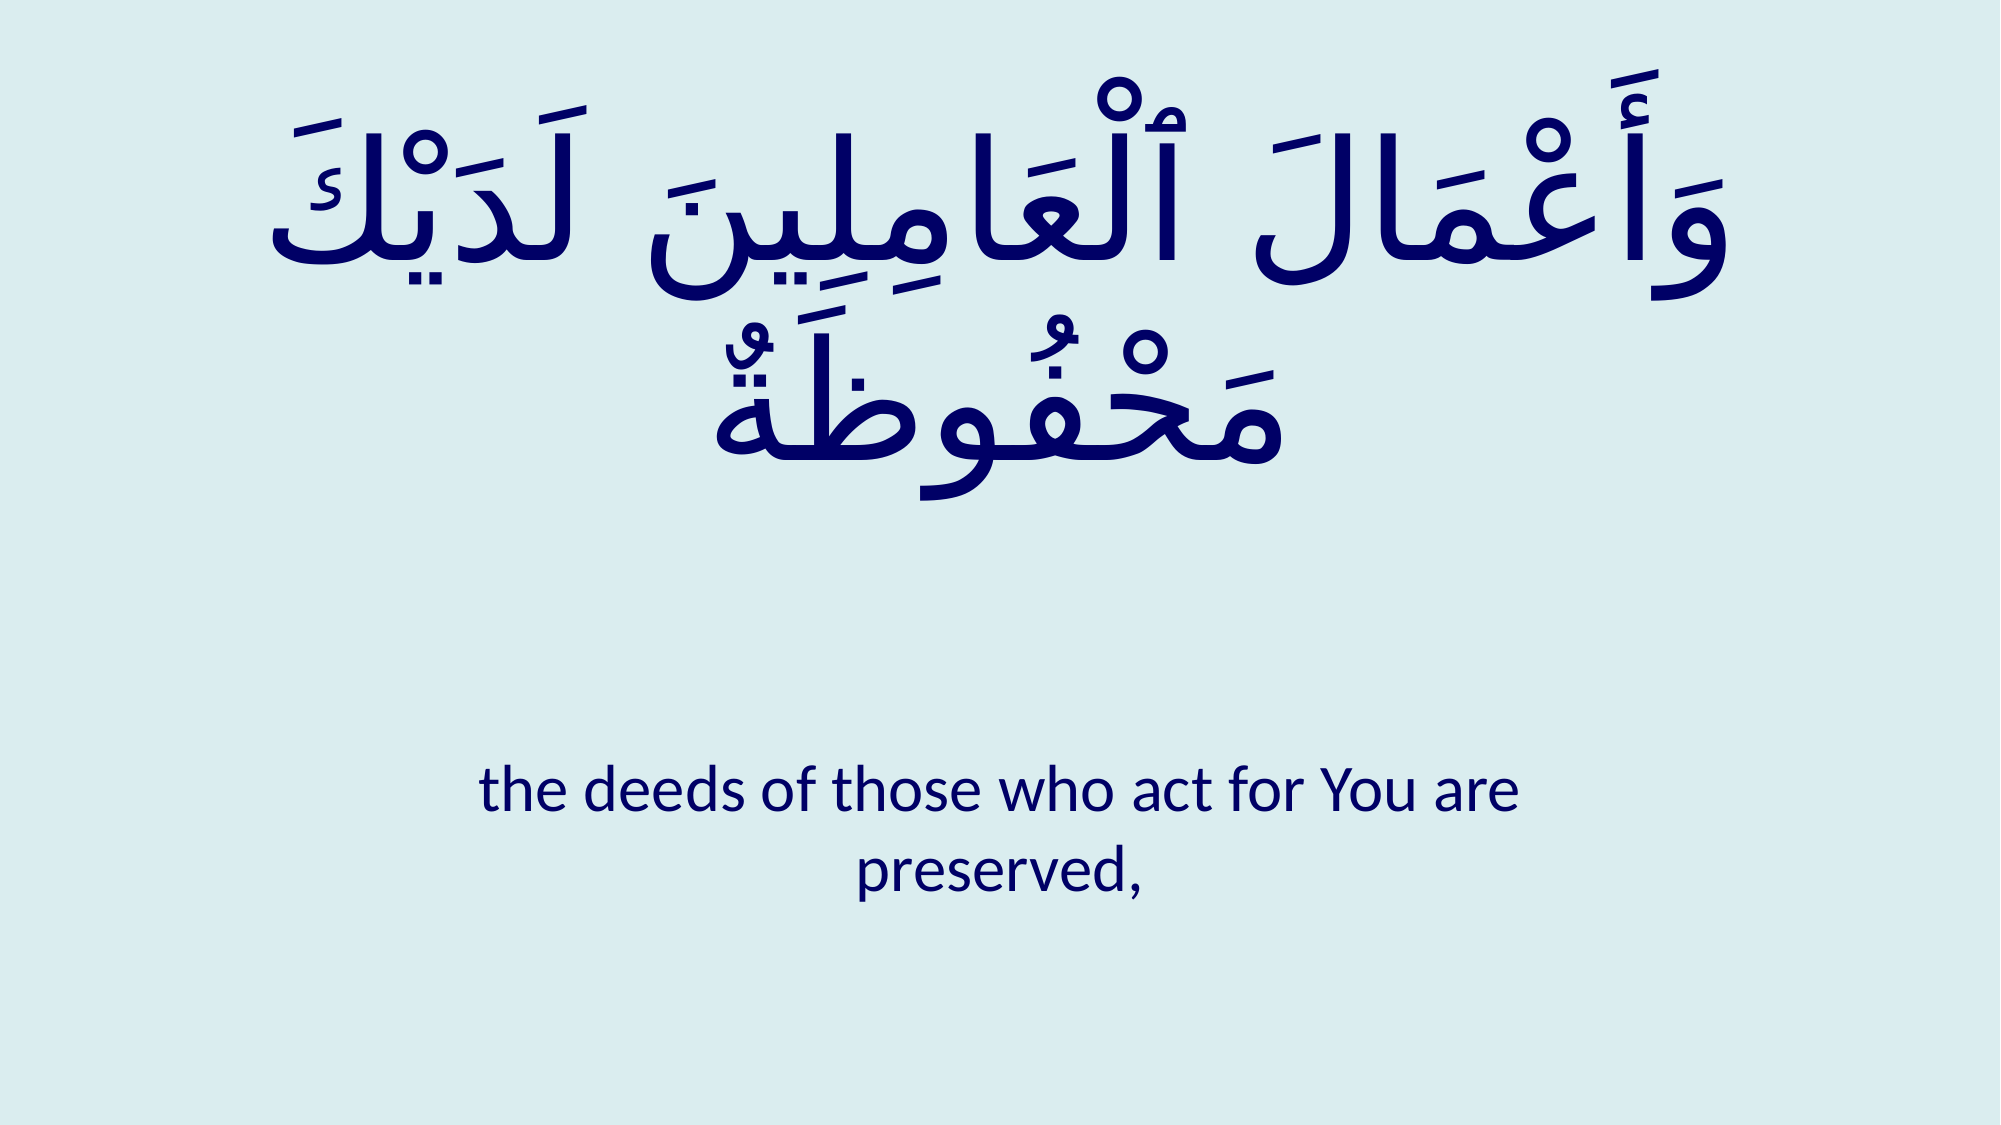

# وَأَعْمَالَ ٱلْعَامِلِينَ لَدَيْكَ مَحْفُوظَةٌ
the deeds of those who act for You are preserved,